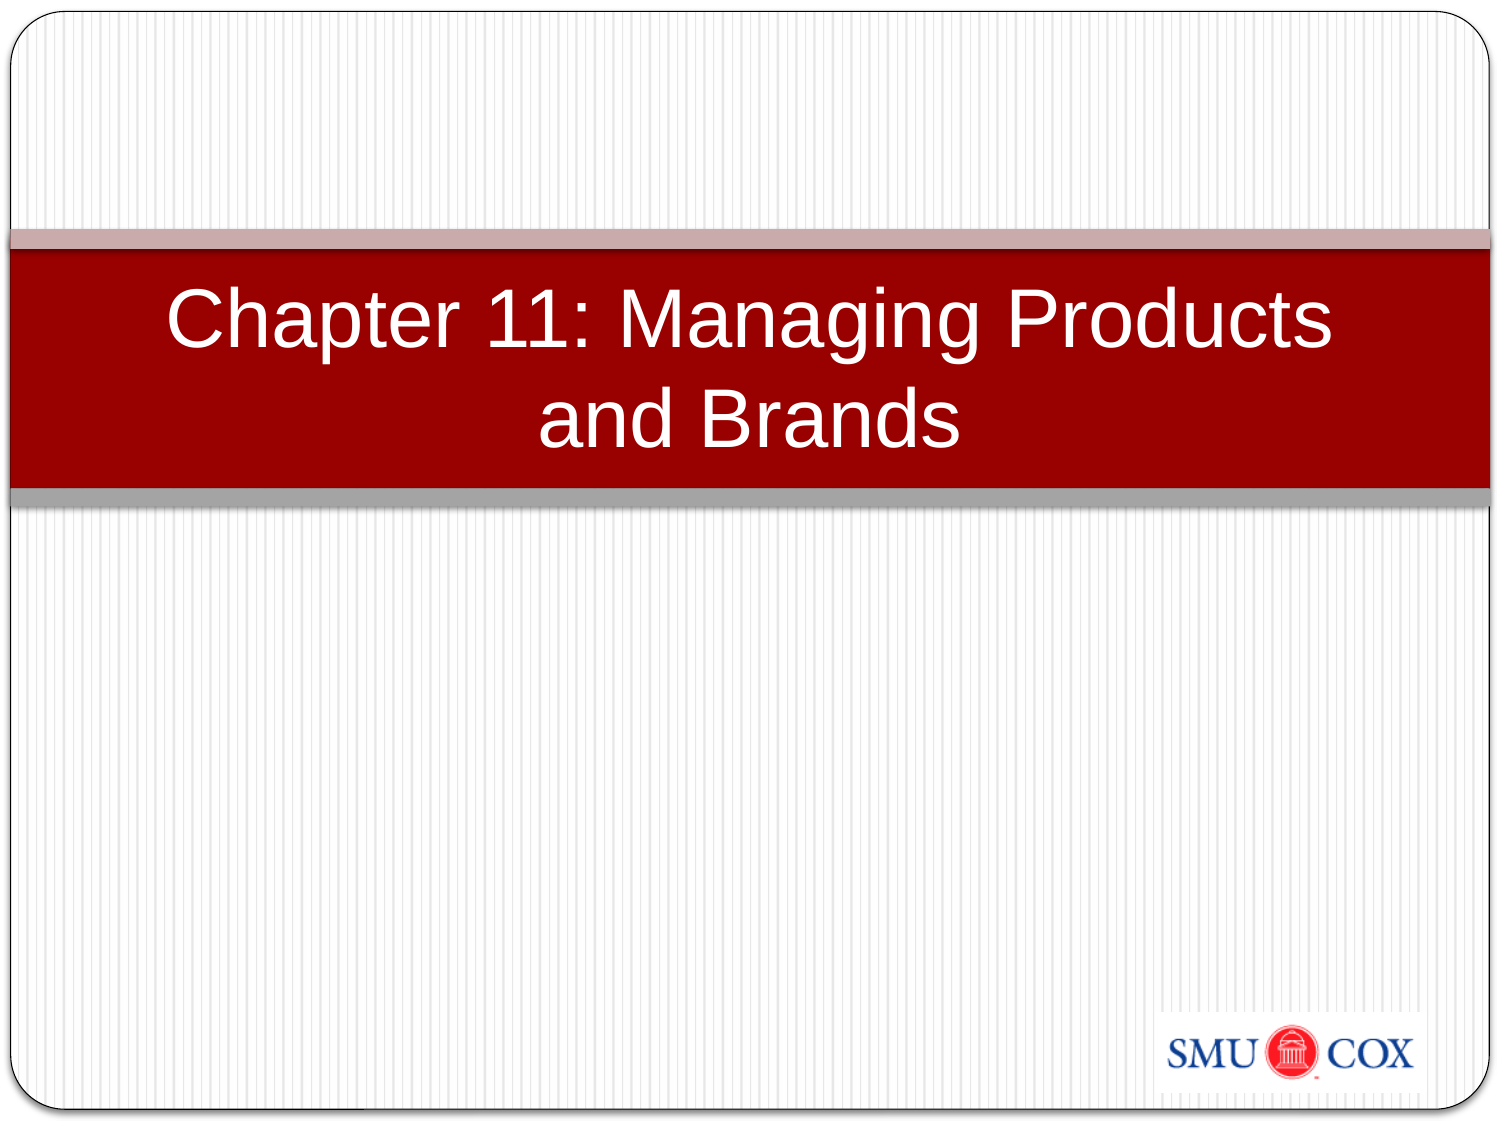

# Chapter 11: Managing Products and Brands